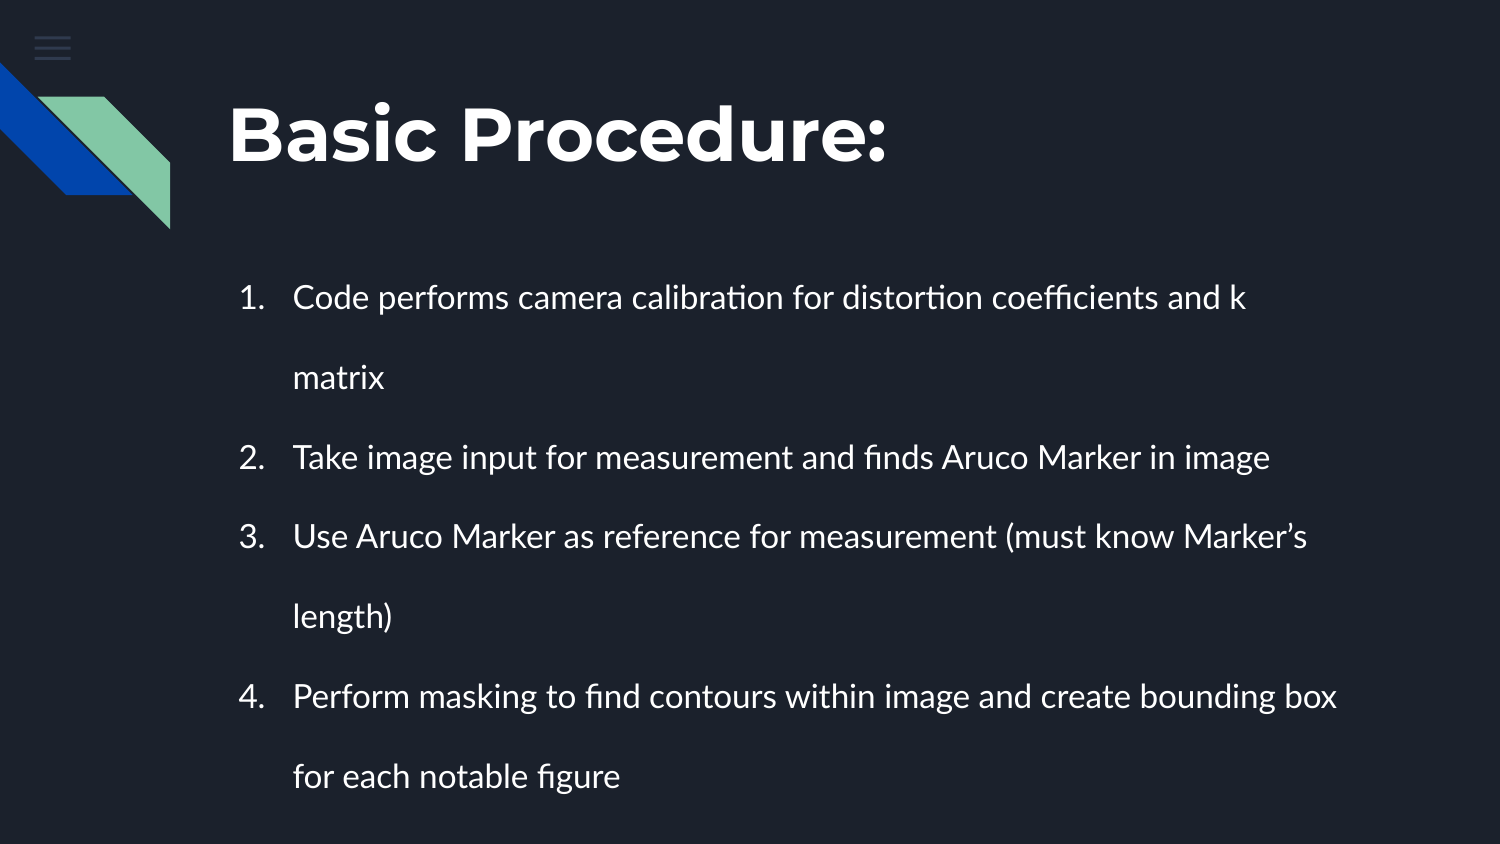

# Basic Procedure:
Code performs camera calibration for distortion coefficients and k matrix
Take image input for measurement and finds Aruco Marker in image
Use Aruco Marker as reference for measurement (must know Marker’s length)
Perform masking to find contours within image and create bounding box for each notable figure